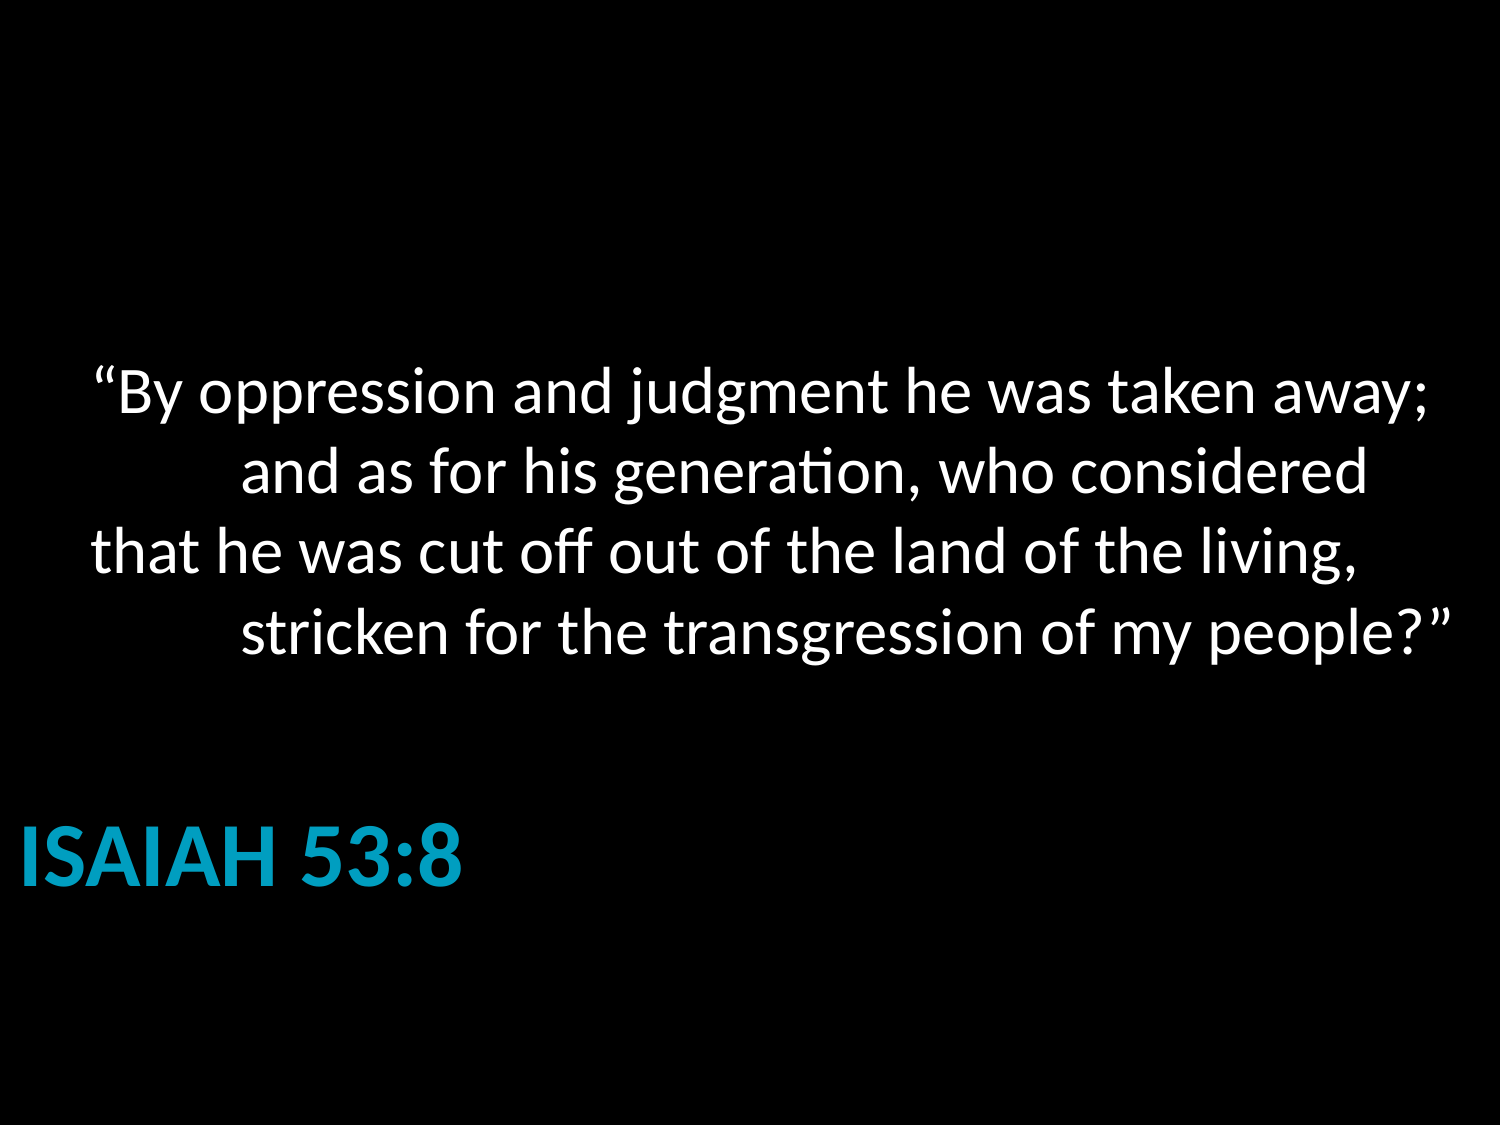

# “By oppression and judgment he was taken away; and as for his generation, who considered that he was cut off out of the land of the living, stricken for the transgression of my people?”
ISAIAH 53:8